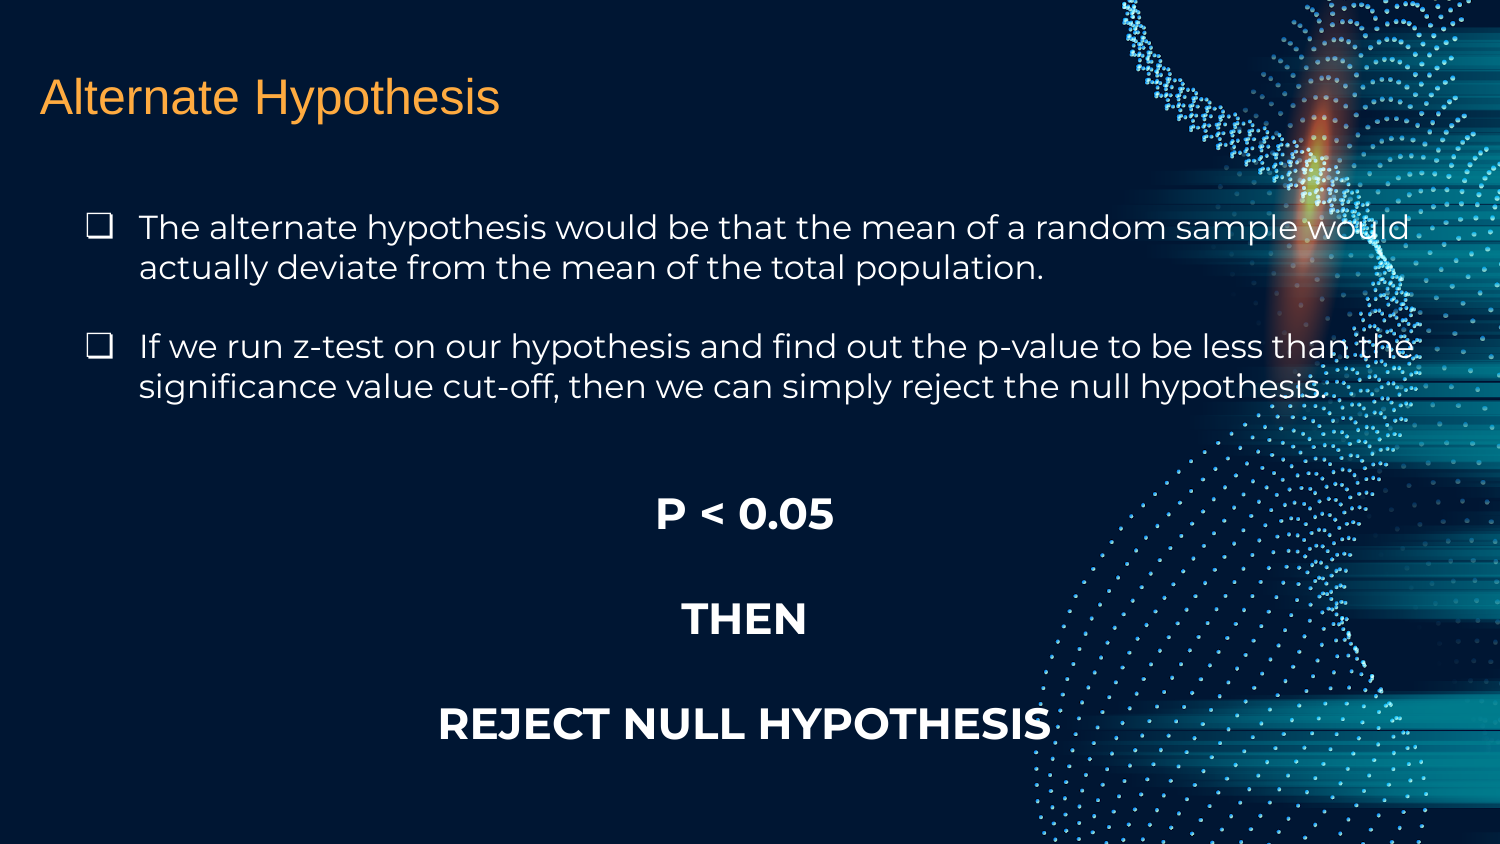

# Alternate Hypothesis
The alternate hypothesis would be that the mean of a random sample would actually deviate from the mean of the total population.

If we run z-test on our hypothesis and find out the p-value to be less than the significance value cut-off, then we can simply reject the null hypothesis.

P < 0.05

THEN

REJECT NULL HYPOTHESIS